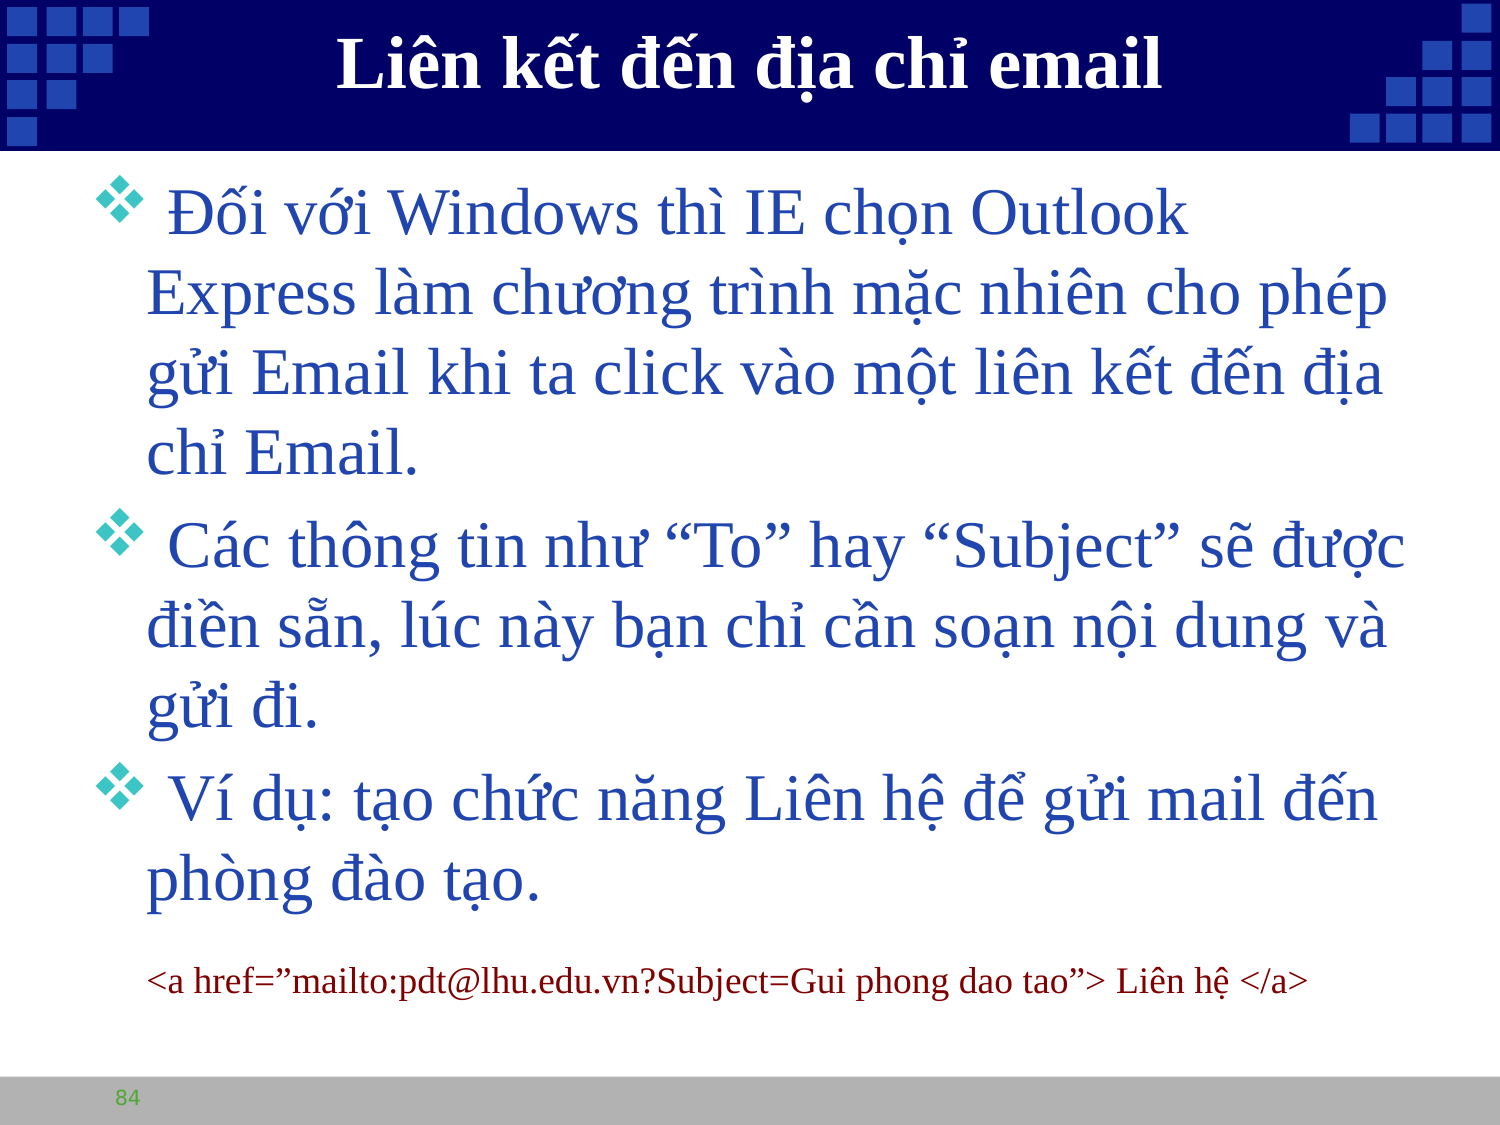

# Liên kết đến địa chỉ email
 Đối với Windows thì IE chọn Outlook Express làm chương trình mặc nhiên cho phép gửi Email khi ta click vào một liên kết đến địa chỉ Email.
 Các thông tin như “To” hay “Subject” sẽ được điền sẵn, lúc này bạn chỉ cần soạn nội dung và gửi đi.
 Ví dụ: tạo chức năng Liên hệ để gửi mail đến phòng đào tạo.
	<a href=”mailto:pdt@lhu.edu.vn?Subject=Gui phong dao tao”> Liên hệ </a>

84